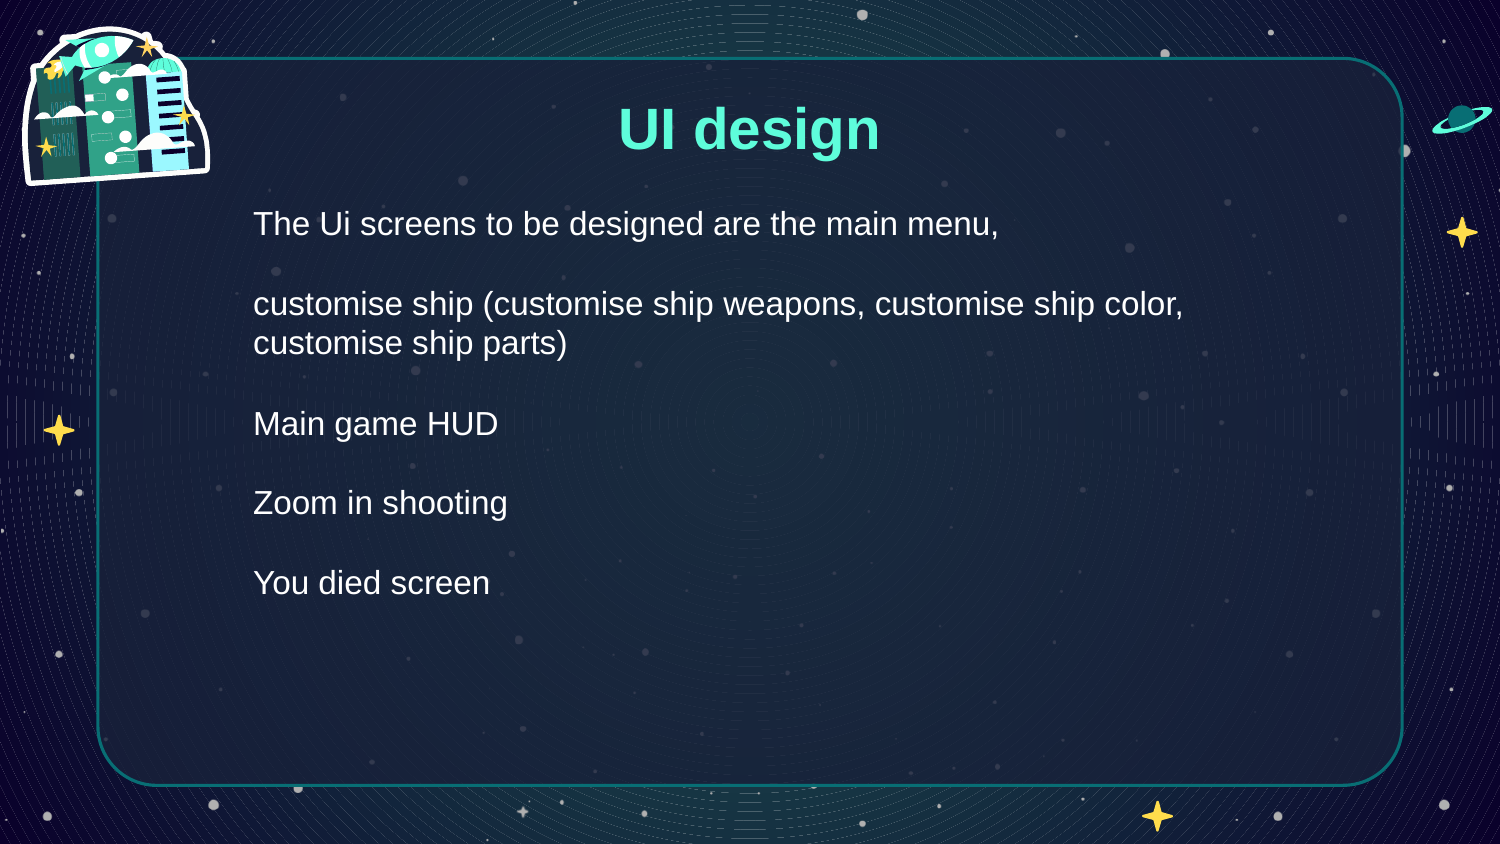

# UI design
The Ui screens to be designed are the main menu,

customise ship (customise ship weapons, customise ship color,  customise ship parts)

Main game HUD

Zoom in shooting

You died screen